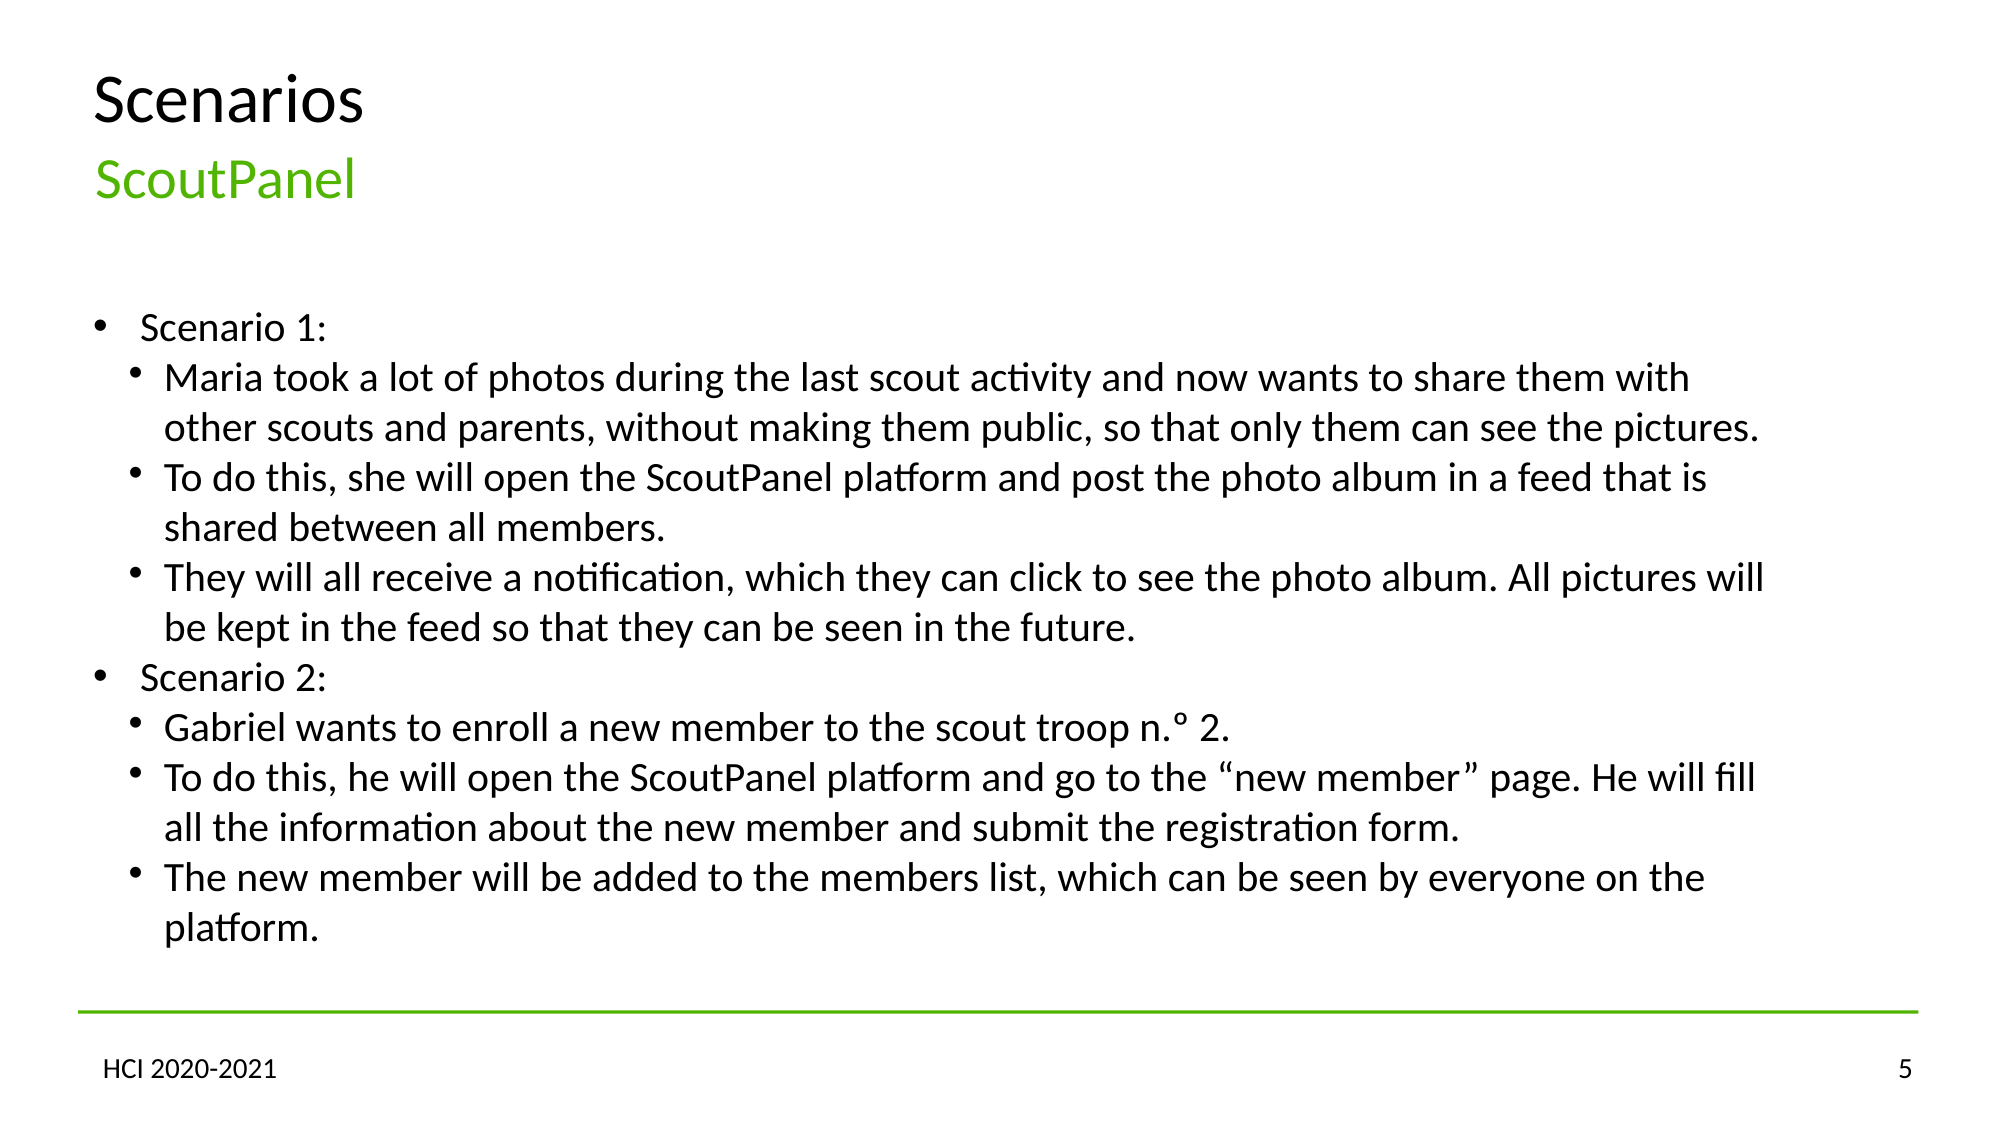

Scenarios
ScoutPanel

Scenario 1:
Maria took a lot of photos during the last scout activity and now wants to share them with other scouts and parents, without making them public, so that only them can see the pictures.
To do this, she will open the ScoutPanel platform and post the photo album in a feed that is shared between all members.
They will all receive a notification, which they can click to see the photo album. All pictures will be kept in the feed so that they can be seen in the future.
Scenario 2:
Gabriel wants to enroll a new member to the scout troop n.º 2.
To do this, he will open the ScoutPanel platform and go to the “new member” page. He will fill all the information about the new member and submit the registration form.
The new member will be added to the members list, which can be seen by everyone on the platform.
HCI 2020-2021
5